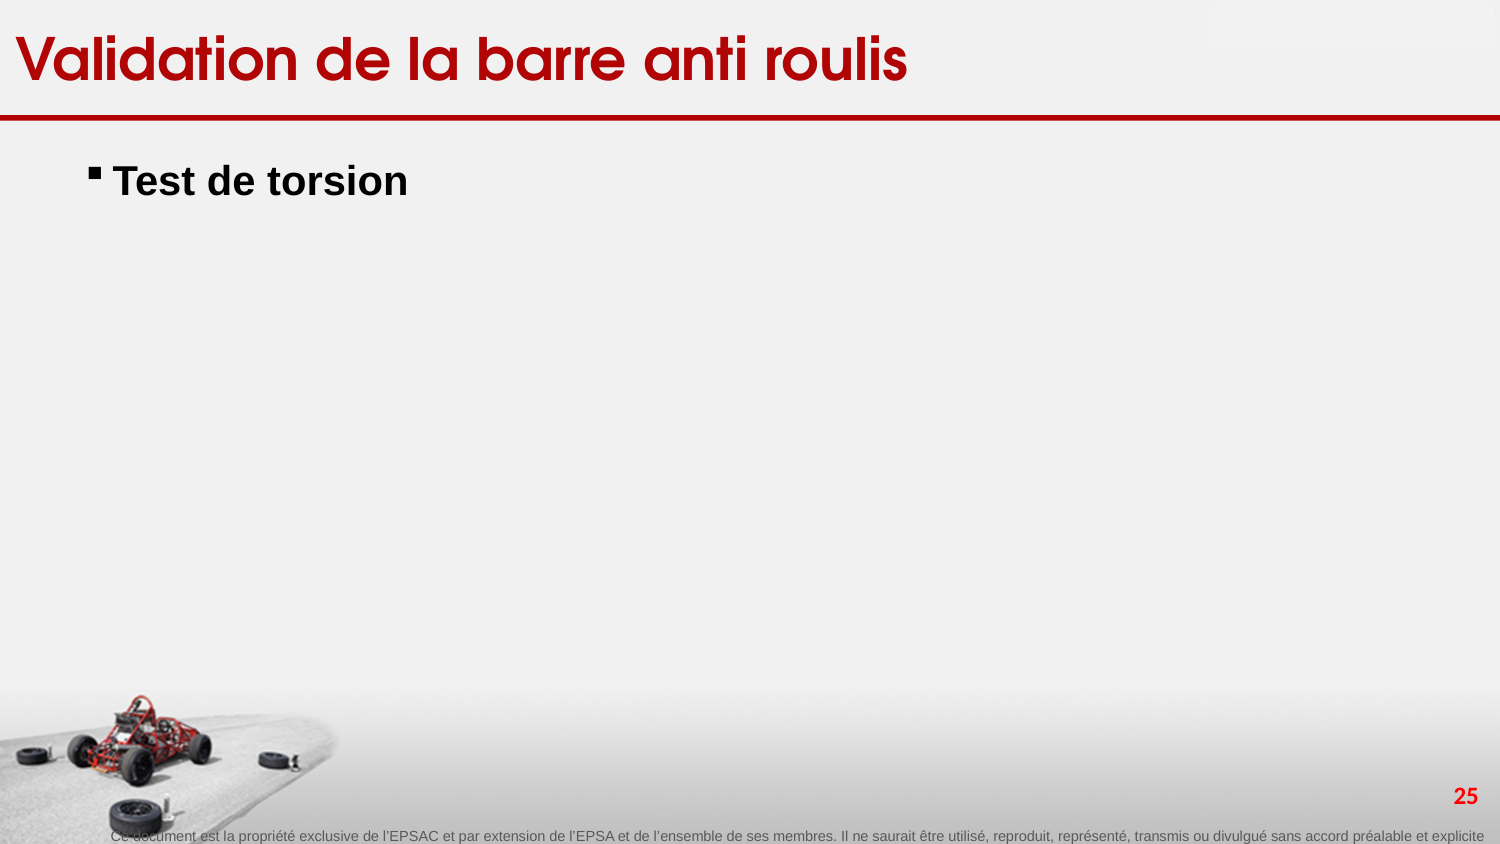

# Validation de la barre anti roulis
Test de torsion
25